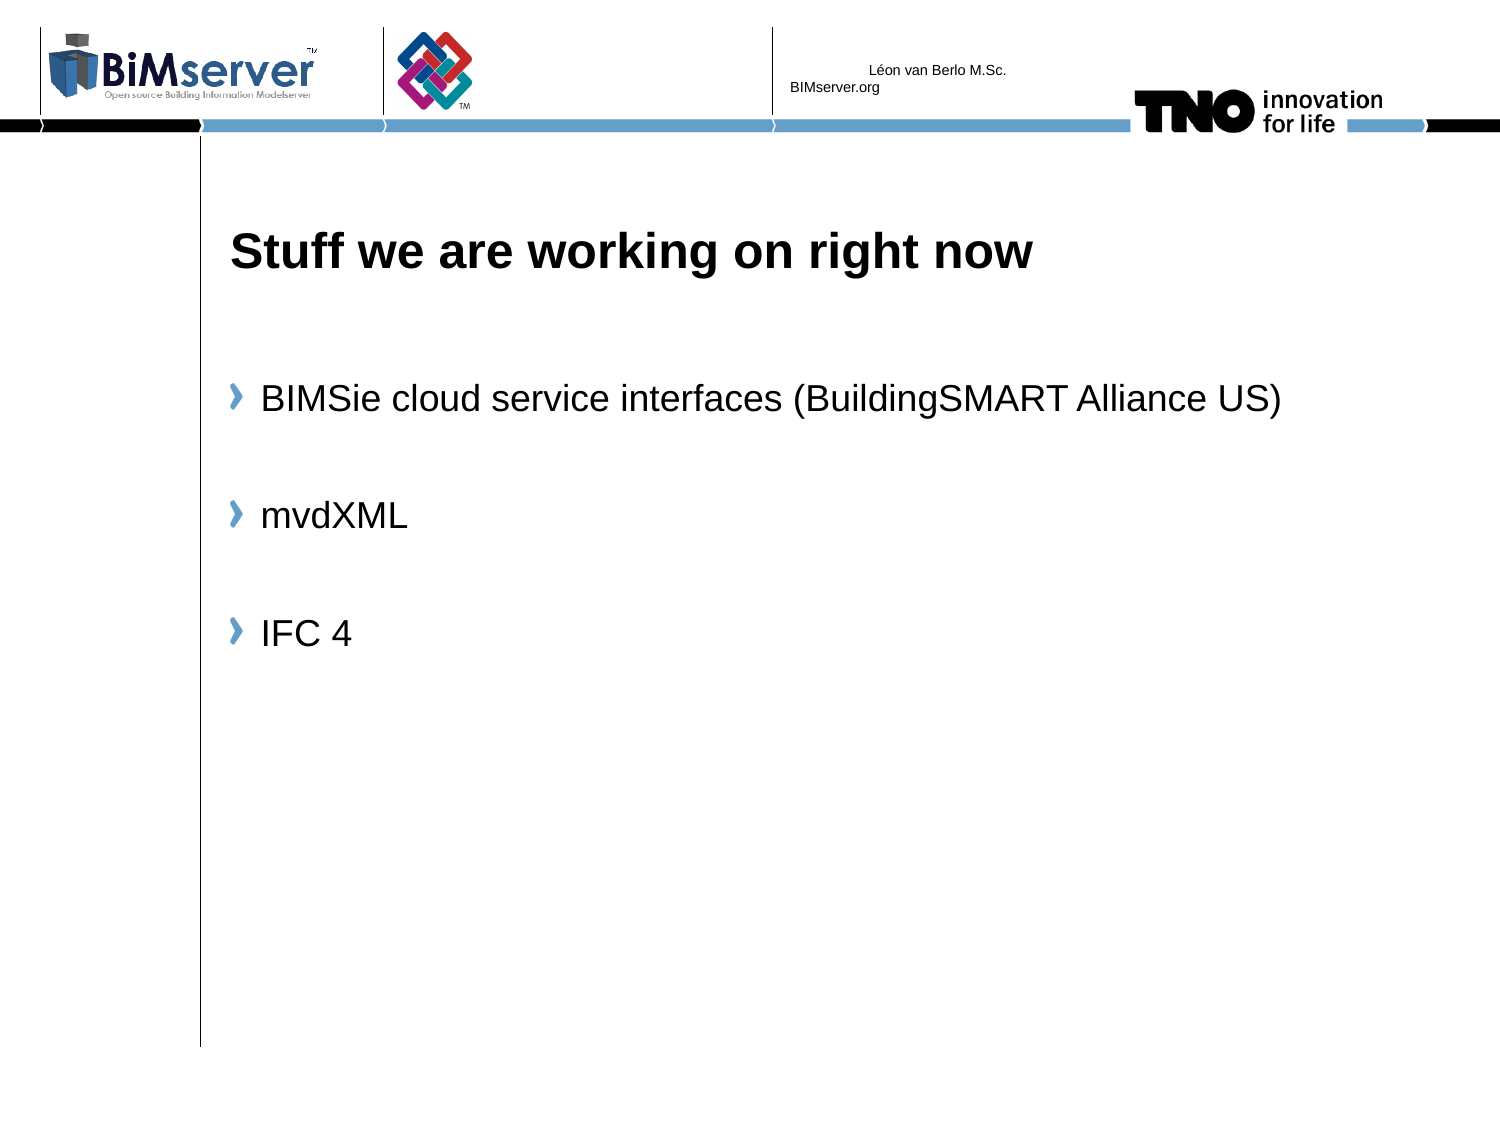

Léon van Berlo M.Sc.
BIMserver.org
# Stuff we are working on right now
BIMSie cloud service interfaces (BuildingSMART Alliance US)

mvdXML

IFC 4